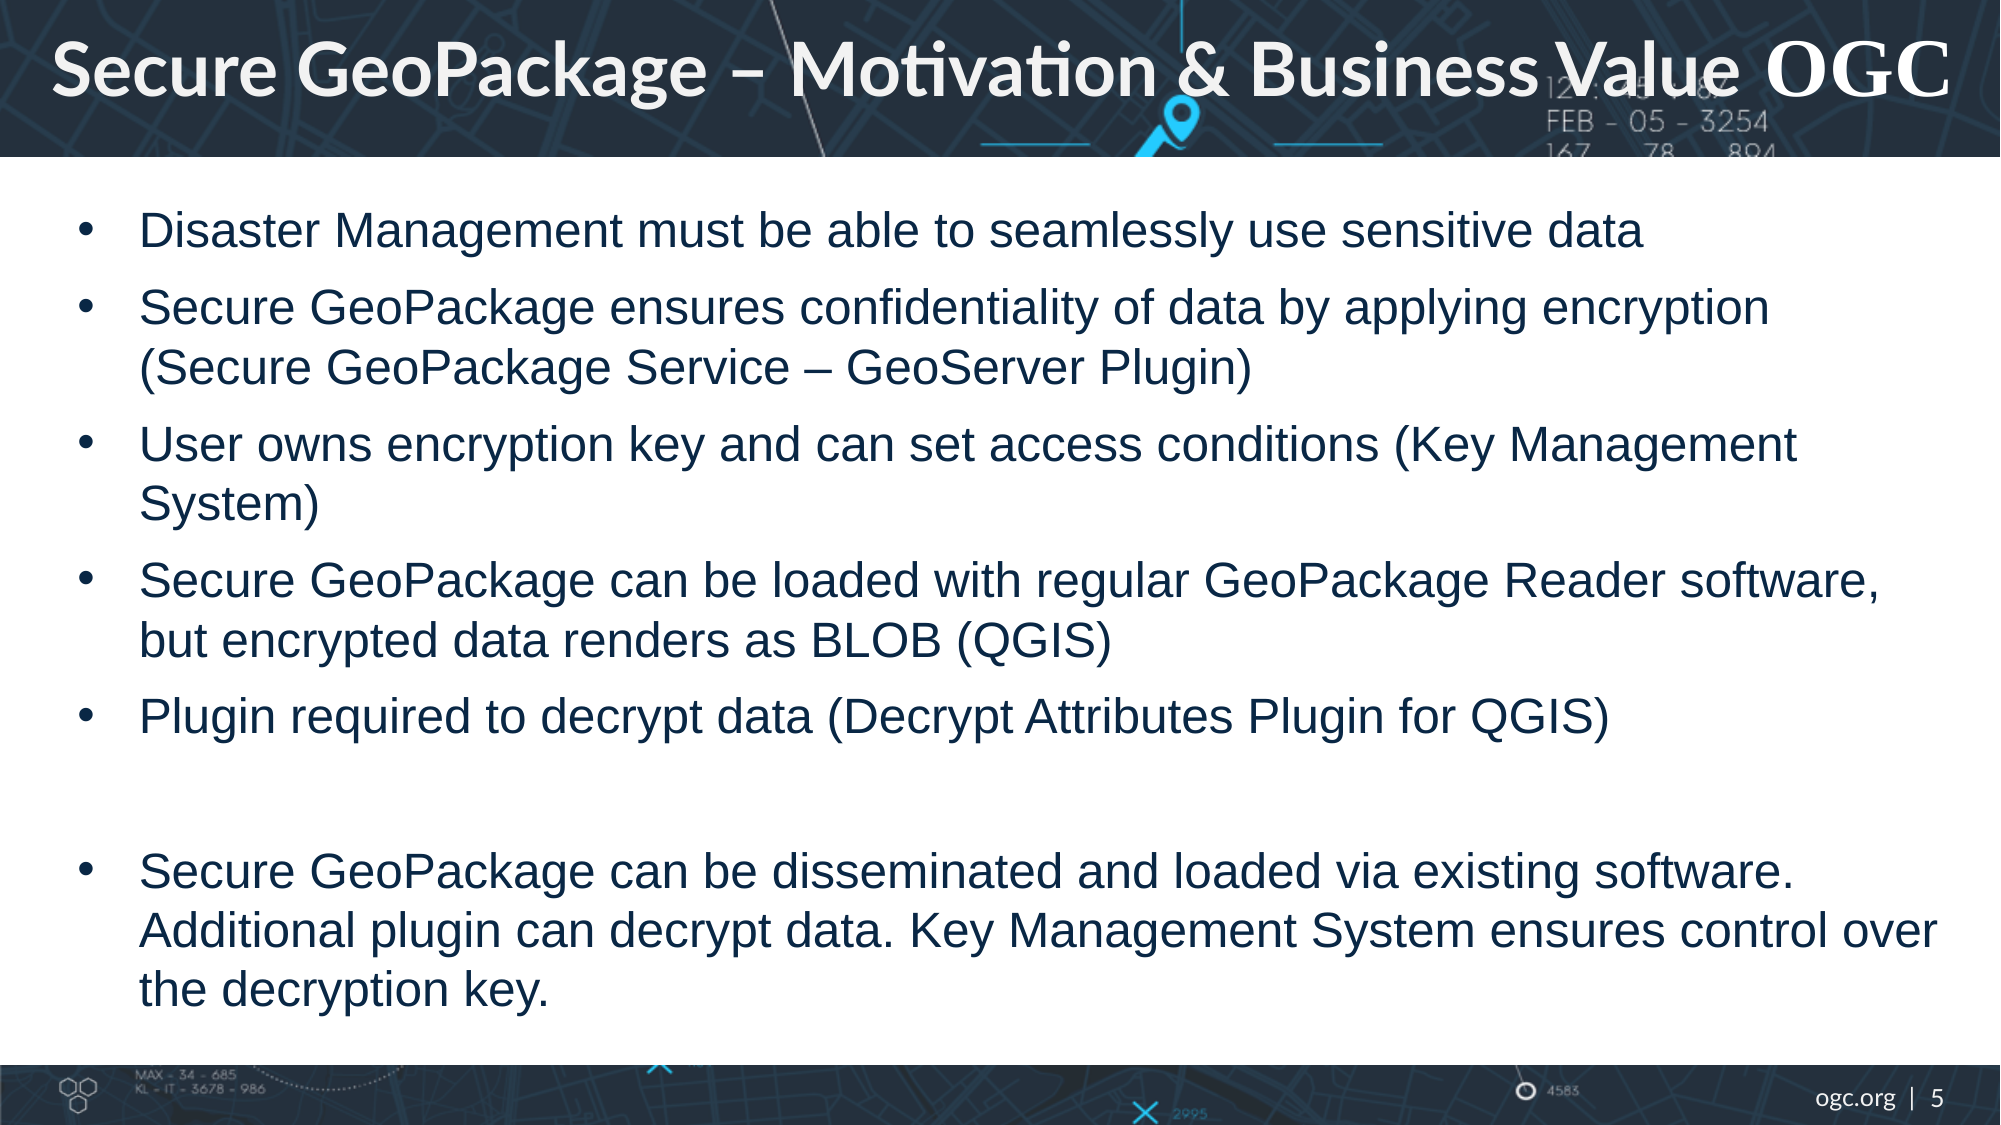

# Secure GeoPackage – Motivation & Business Value
Disaster Management must be able to seamlessly use sensitive data
Secure GeoPackage ensures confidentiality of data by applying encryption (Secure GeoPackage Service – GeoServer Plugin)
User owns encryption key and can set access conditions (Key Management System)
Secure GeoPackage can be loaded with regular GeoPackage Reader software, but encrypted data renders as BLOB (QGIS)
Plugin required to decrypt data (Decrypt Attributes Plugin for QGIS)

Secure GeoPackage can be disseminated and loaded via existing software. Additional plugin can decrypt data. Key Management System ensures control over the decryption key.
5